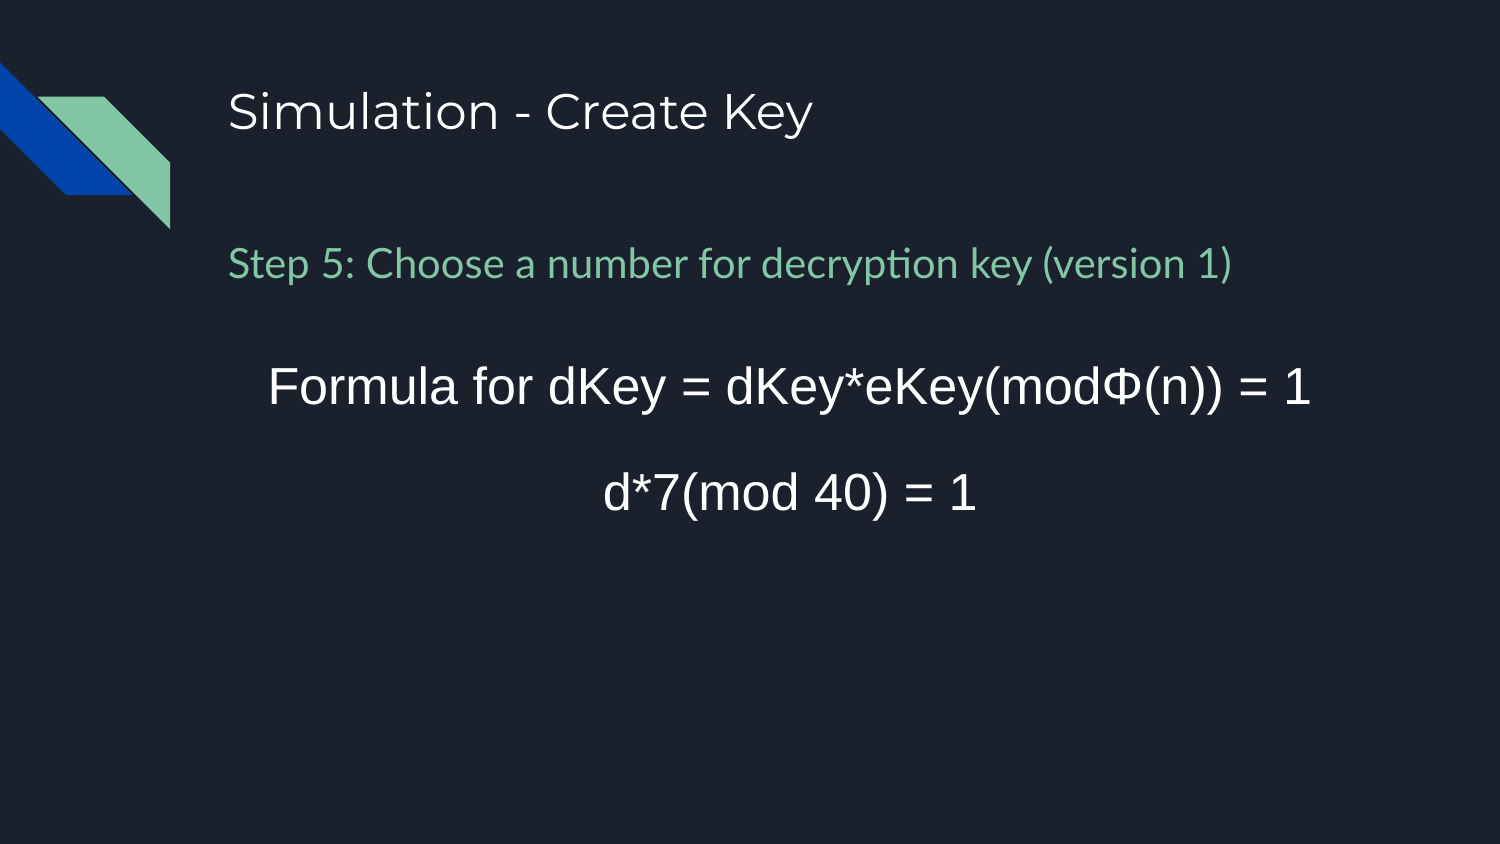

# Simulation - Create Key
Step 5: Choose a number for decryption key (version 1)
Formula for dKey = dKey*eKey(modΦ(n)) = 1
d*7(mod 40) = 1